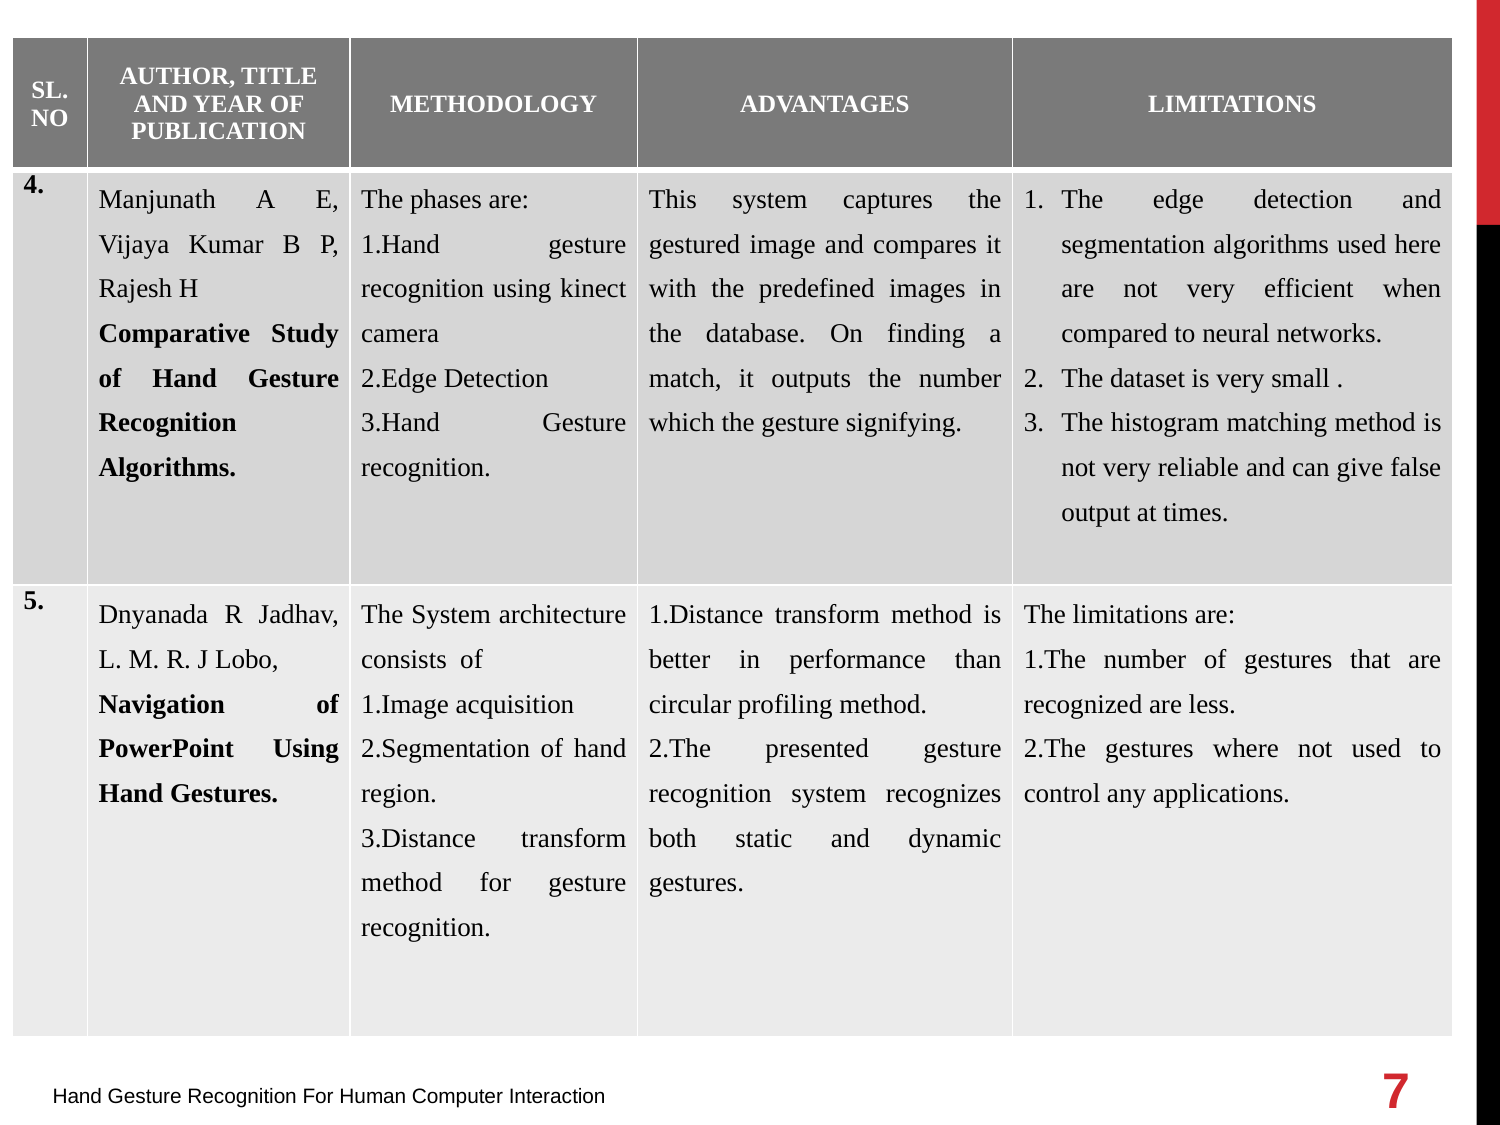

| SL.NO | AUTHOR, TITLE AND YEAR OF PUBLICATION | METHODOLOGY | ADVANTAGES | LIMITATIONS |
| --- | --- | --- | --- | --- |
| 4. | Manjunath A E, Vijaya Kumar B P, Rajesh H Comparative Study of Hand Gesture Recognition Algorithms. | The phases are: 1.Hand gesture recognition using kinect camera 2.Edge Detection 3.Hand Gesture recognition. | This system captures the gestured image and compares it with the predefined images in the database. On finding a match, it outputs the number which the gesture signifying. | The edge detection and segmentation algorithms used here are not very efficient when compared to neural networks. The dataset is very small . The histogram matching method is not very reliable and can give false output at times. |
| 5. | Dnyanada R Jadhav, L. M. R. J Lobo, Navigation of PowerPoint Using Hand Gestures. | The System architecture consists of 1.Image acquisition 2.Segmentation of hand region. 3.Distance transform method for gesture recognition. | 1.Distance transform method is better in performance than circular profiling method. 2.The presented gesture recognition system recognizes both static and dynamic gestures. | The limitations are: 1.The number of gestures that are recognized are less. 2.The gestures where not used to control any applications. |
7
Hand Gesture Recognition For Human Computer Interaction